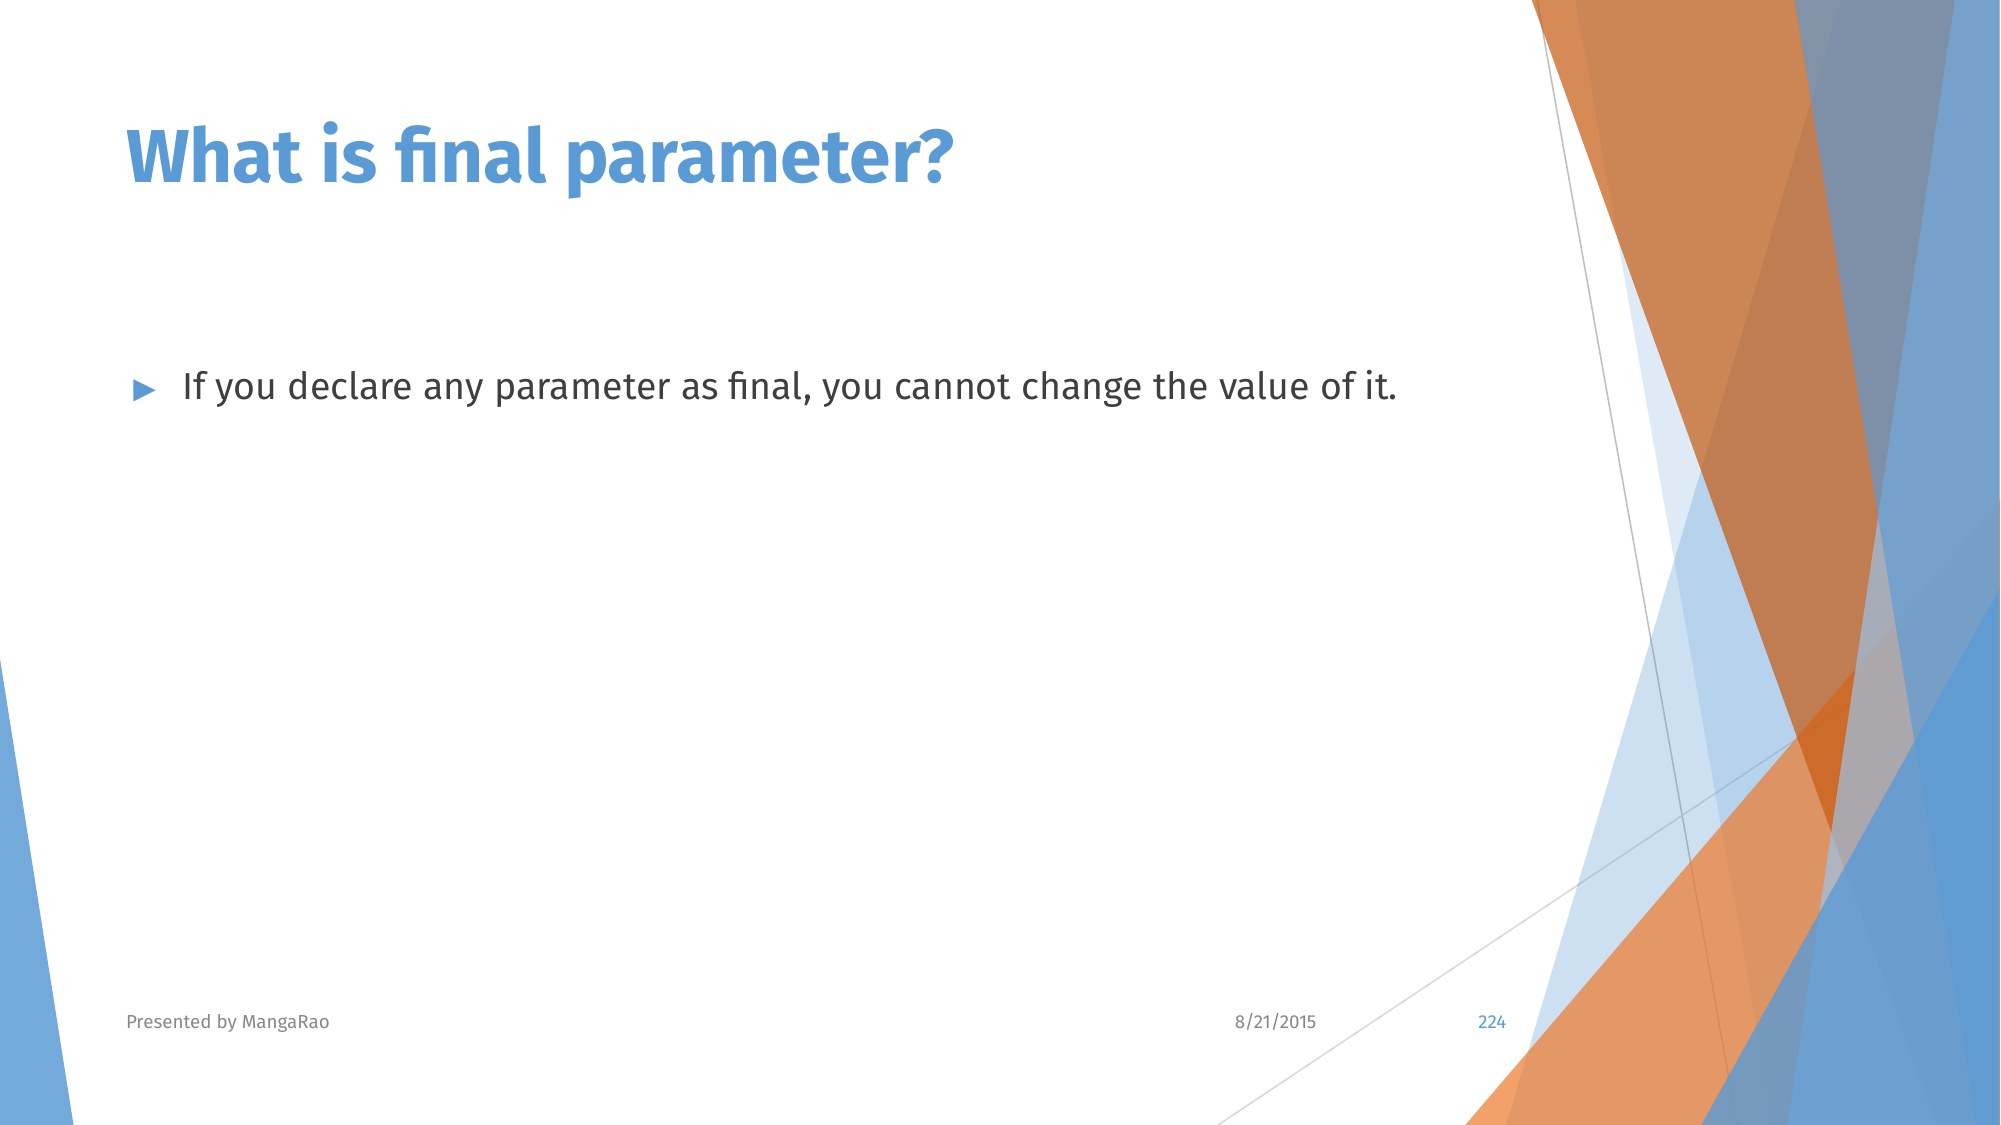

# What is final parameter?
If you declare any parameter as final, you cannot change the value of it.
Presented by MangaRao
8/21/2015
224